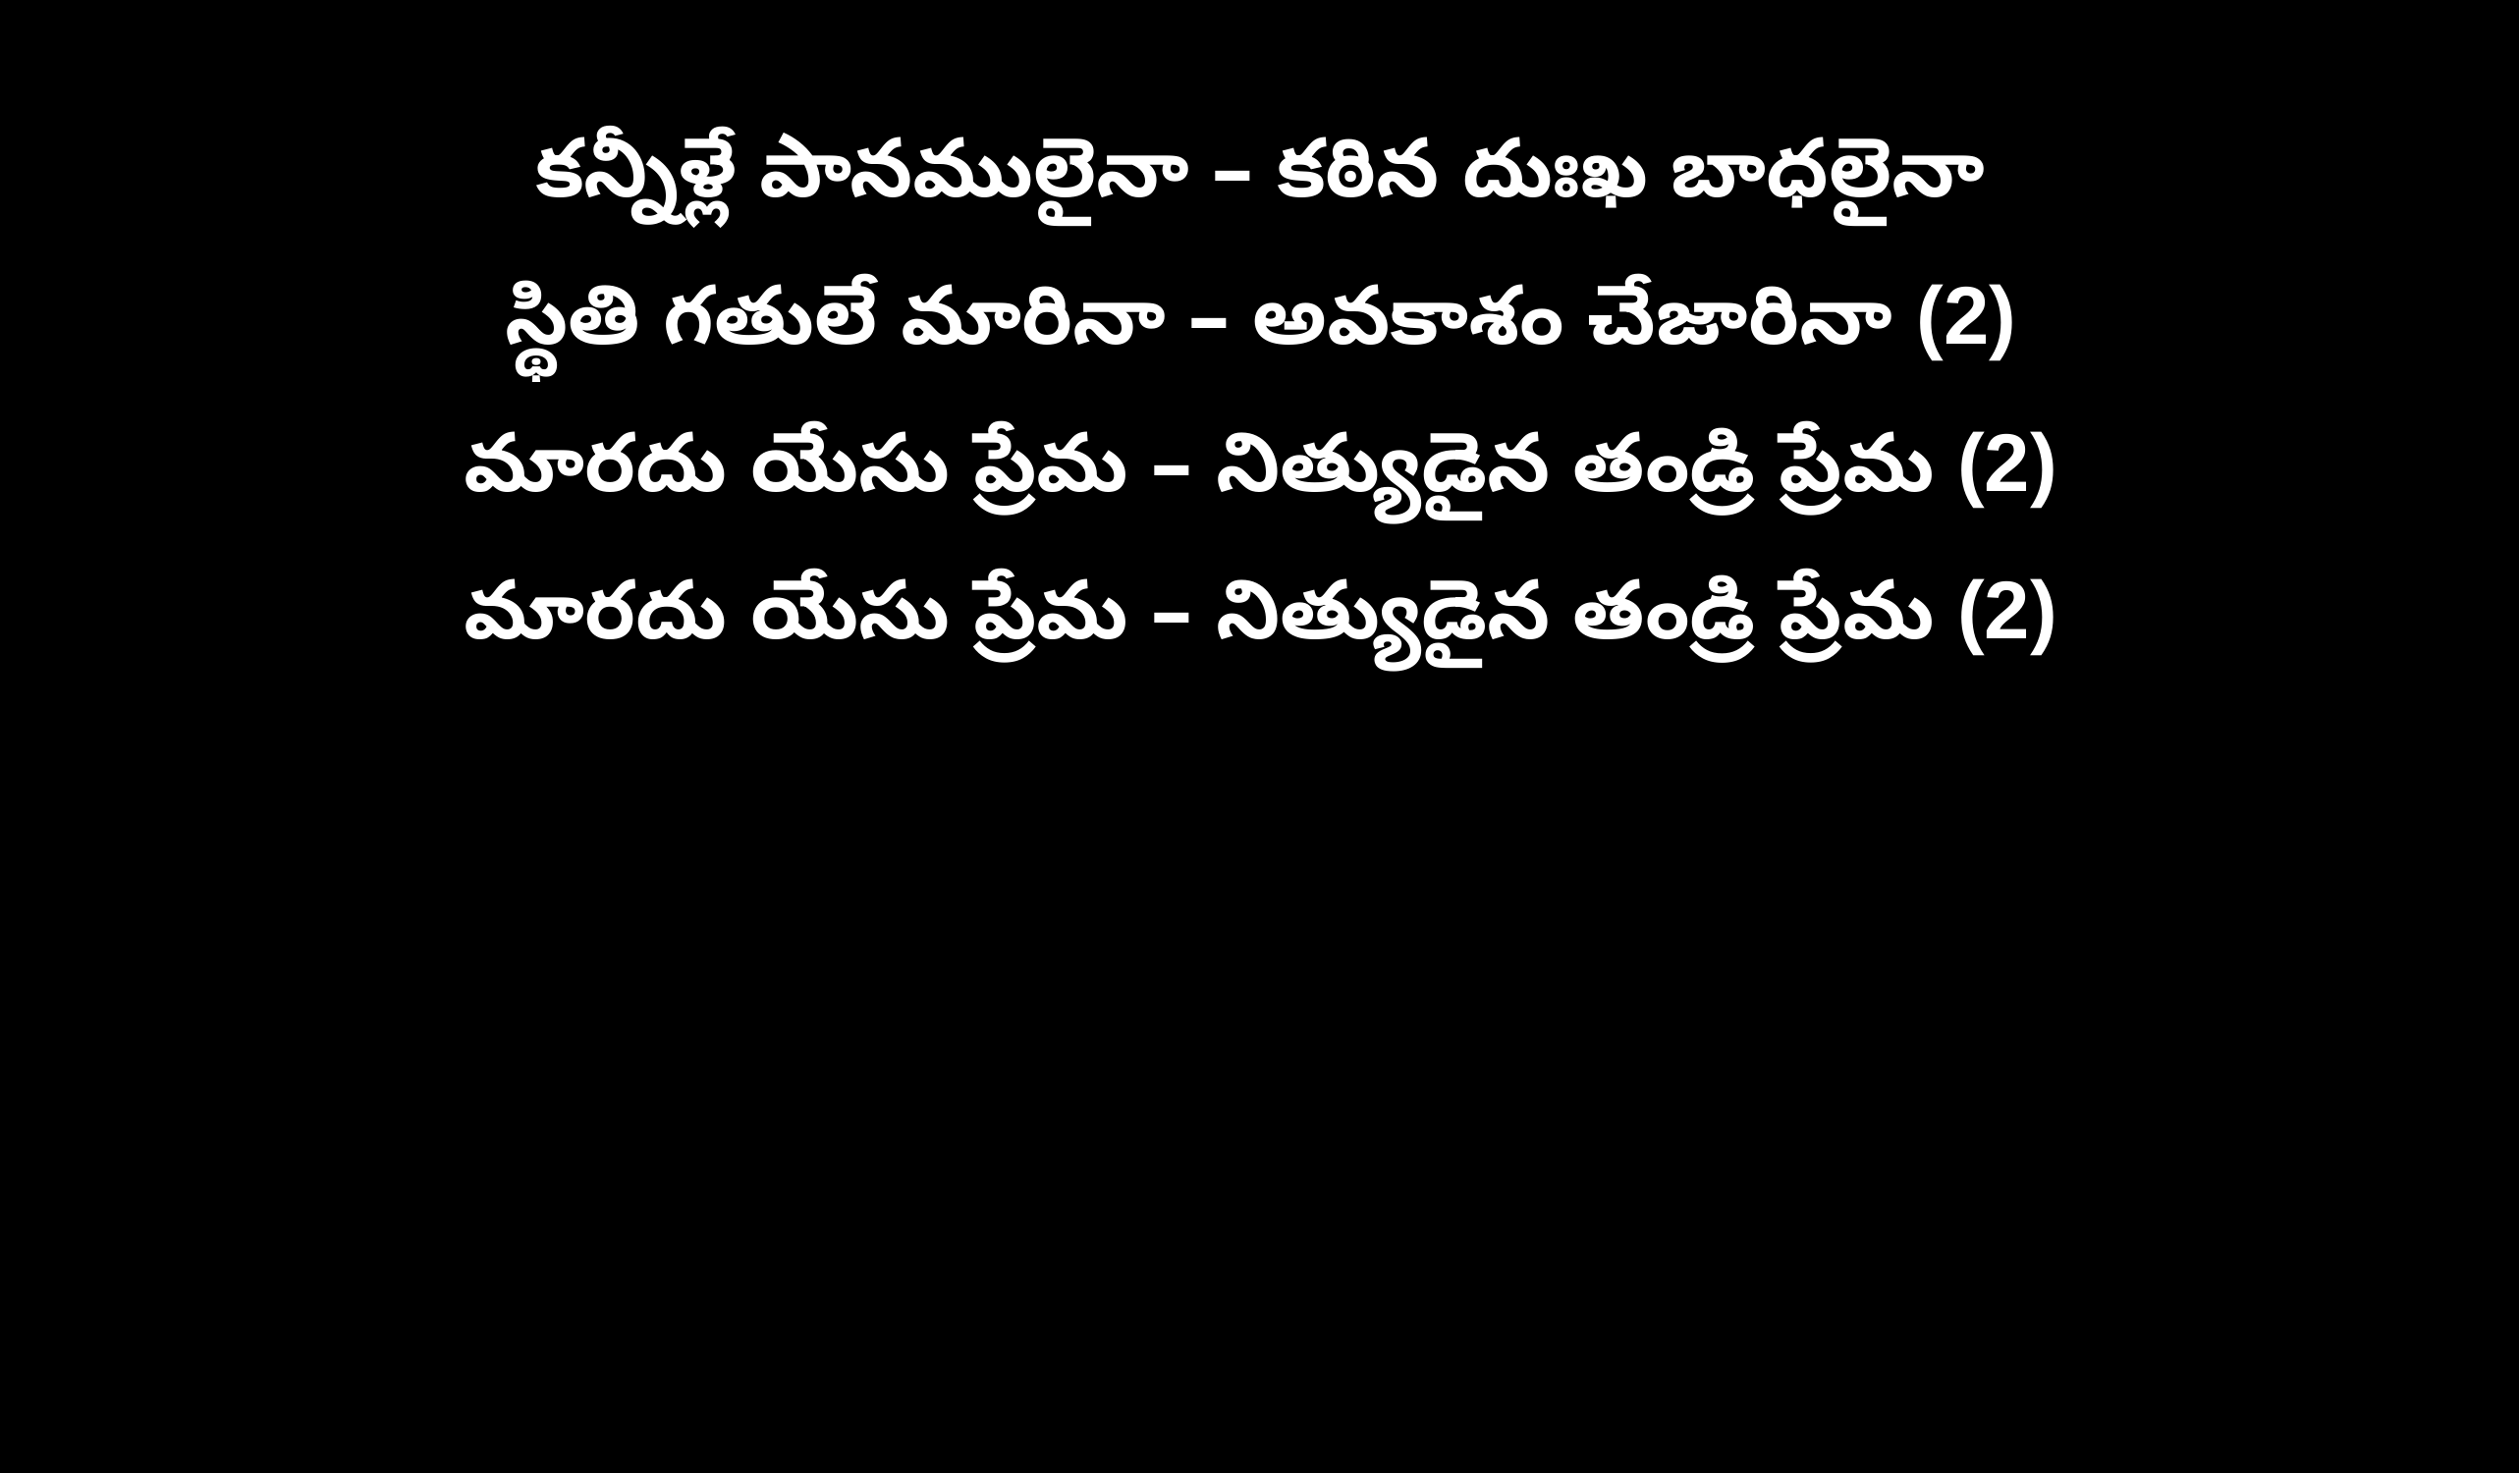

కన్నీళ్లే పానములైనా – కఠిన దుఃఖ బాధలైనా
స్థితి గతులే మారినా – అవకాశం చేజారినా (2)
మారదు యేసు ప్రేమ – నిత్యుడైన తండ్రి ప్రేమ (2)
మారదు యేసు ప్రేమ – నిత్యుడైన తండ్రి ప్రేమ (2)